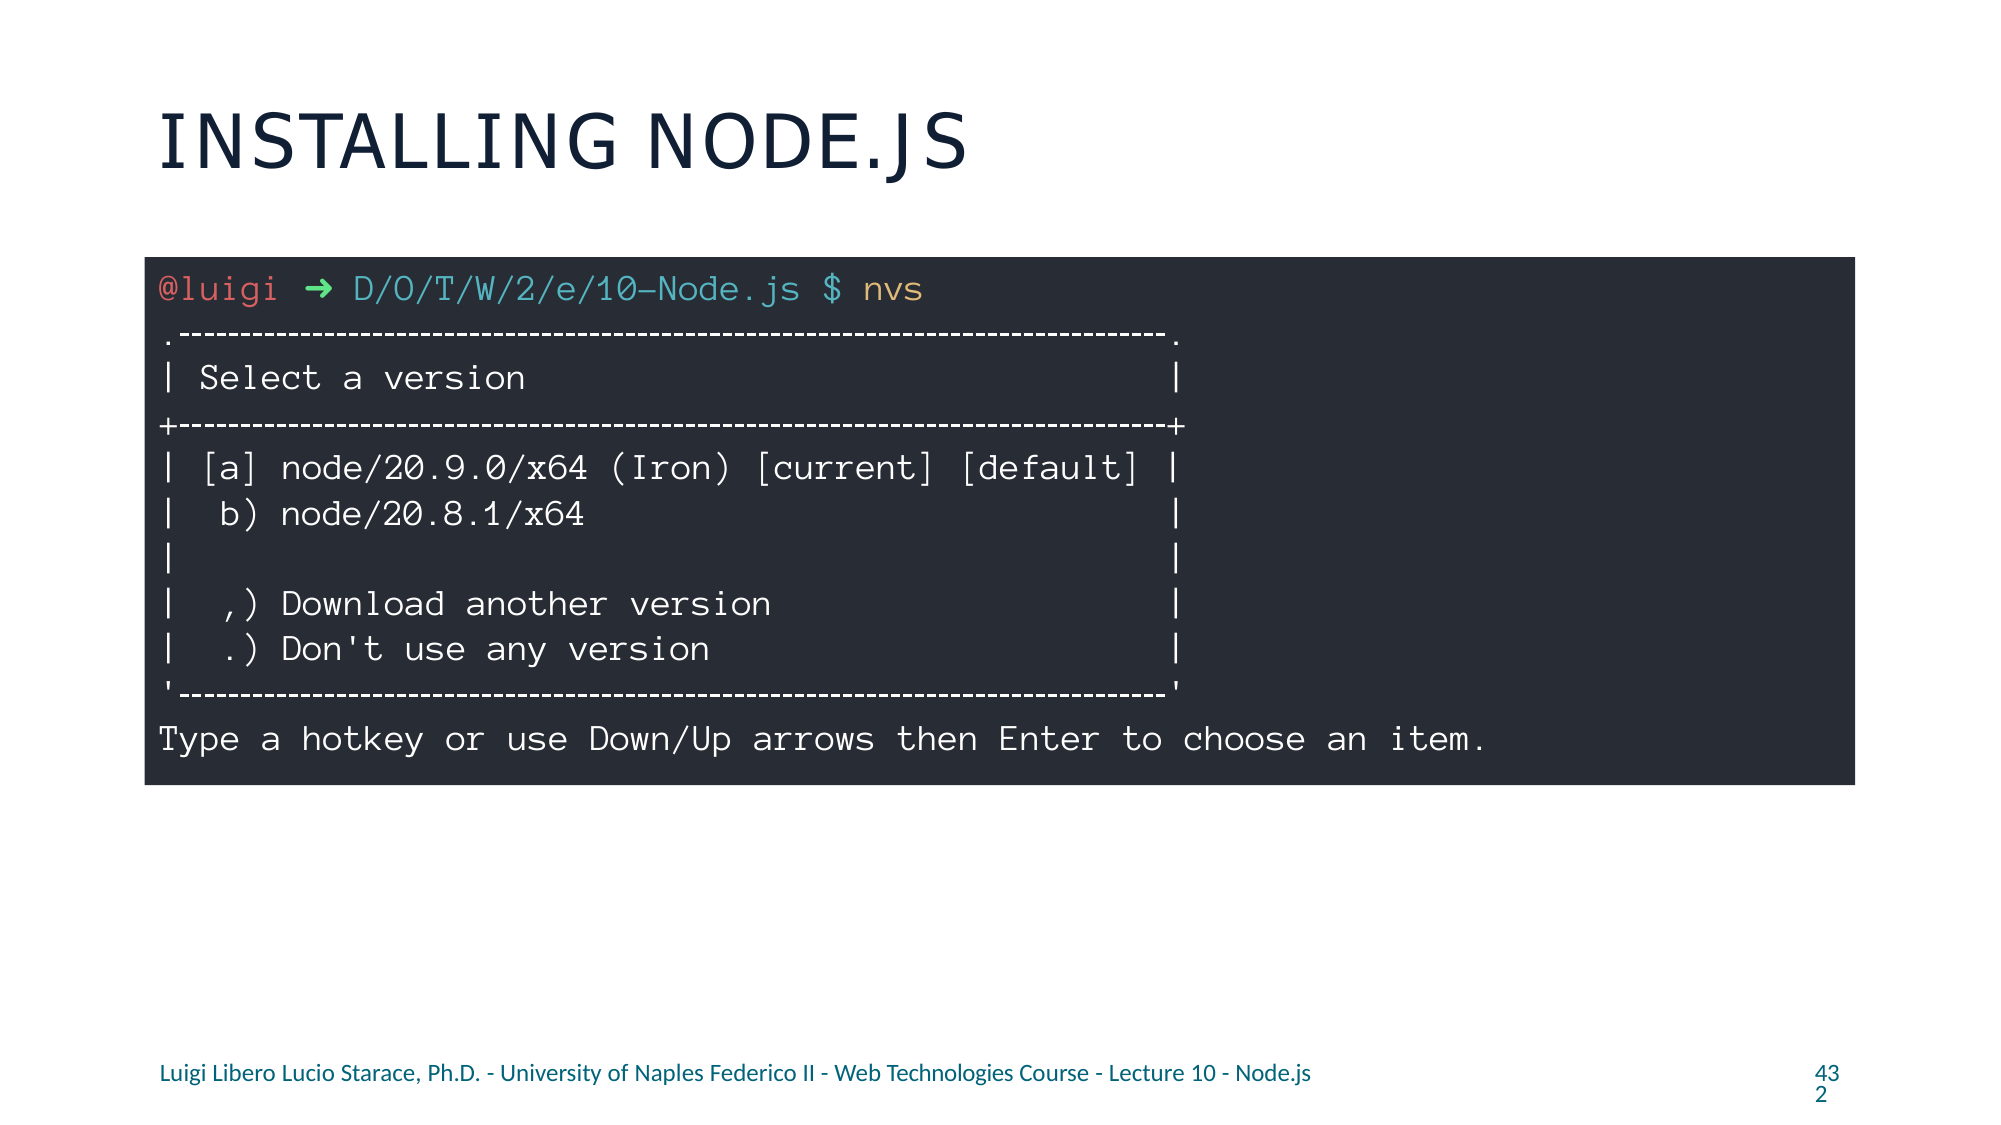

# INSTALLING NODE.JS

@luigi ➜ D/O/T/W/2/e/10-Node.js $ nvs
.
| Select a version
+
.
|
+

| [a] node/20.9.0/x64 (Iron) [current] [default] |
|	b) node/20.8.1/x64
|
|
| '
|
|
|
| '
,) Download another version
.) Don't use any version

Type a hotkey or use Down/Up arrows then Enter to choose an item.
Luigi Libero Lucio Starace, Ph.D. - University of Naples Federico II - Web Technologies Course - Lecture 10 - Node.js
432